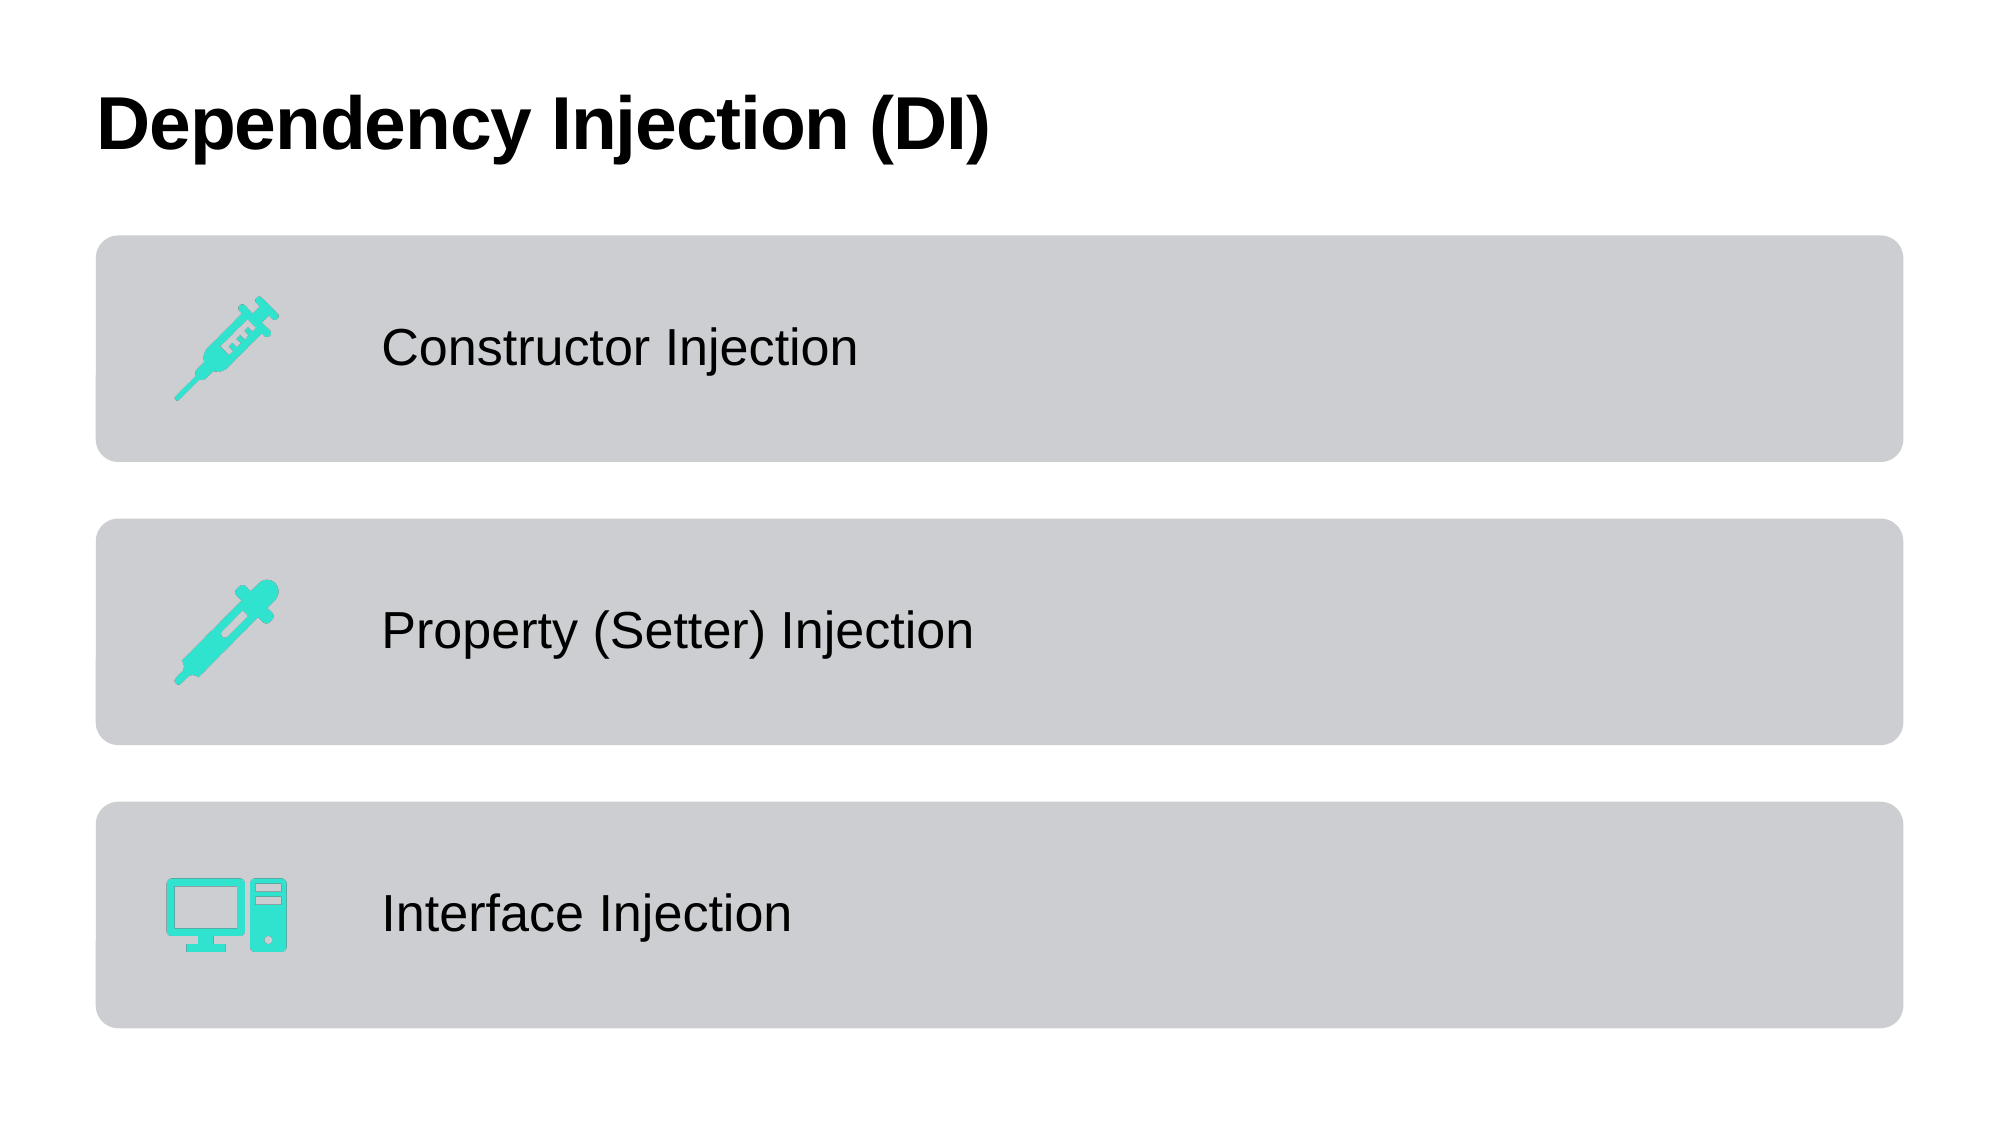

# Dependency Injection (DI)
Constructor Injection
Property (Setter) Injection
Interface Injection